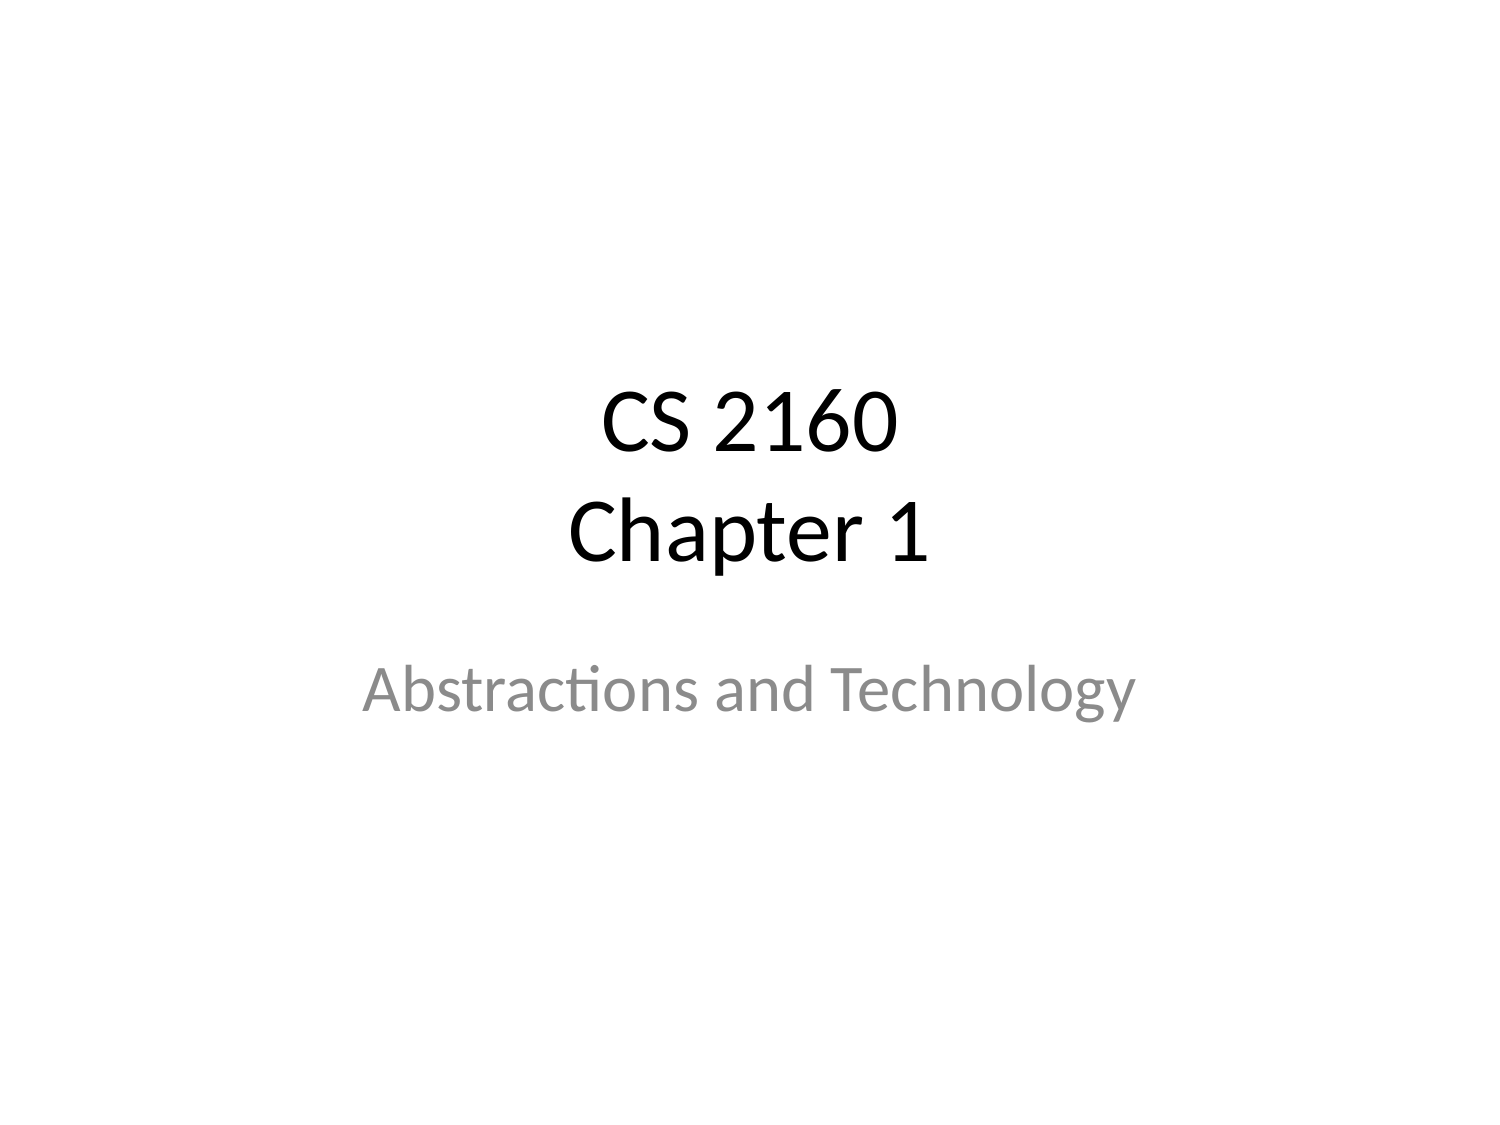

# CS 2160 Chapter 1
Abstractions and Technology